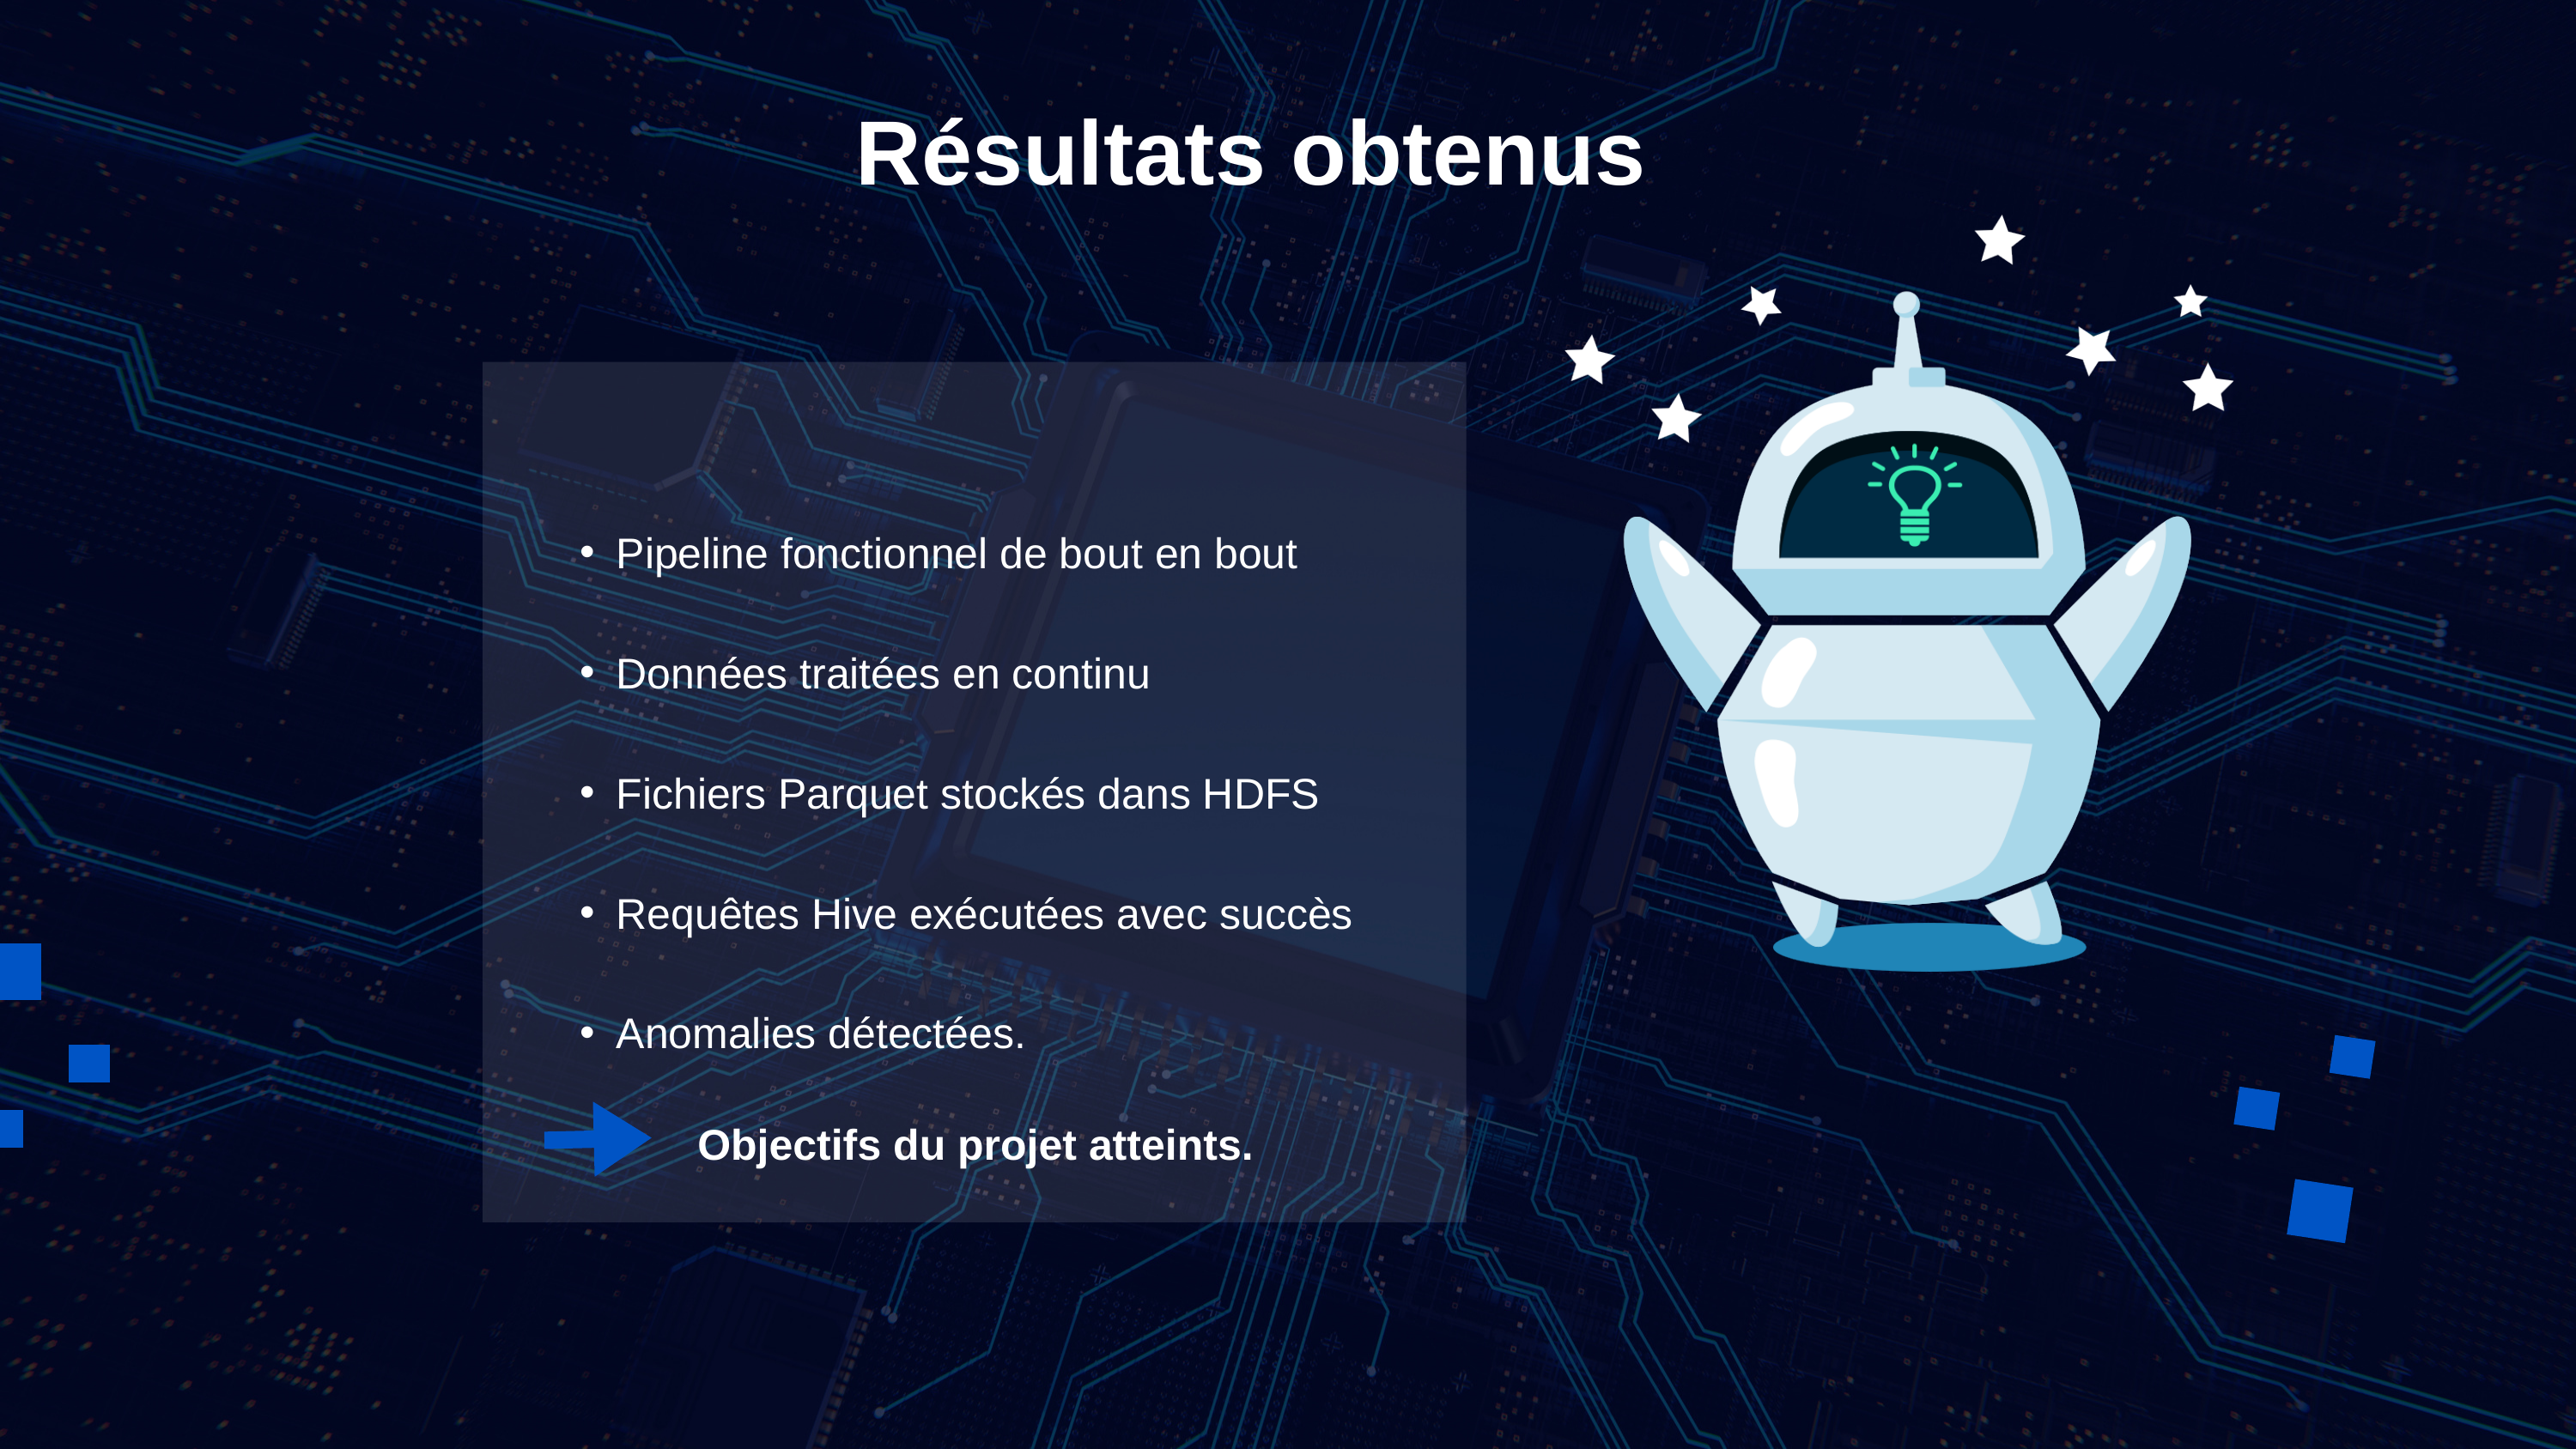

Résultats obtenus

Pipeline fonctionnel de bout en bout

Données traitées en continu

Fichiers Parquet stockés dans HDFS

Requêtes Hive exécutées avec succès

Anomalies détectées.

Objectifs du projet atteints.